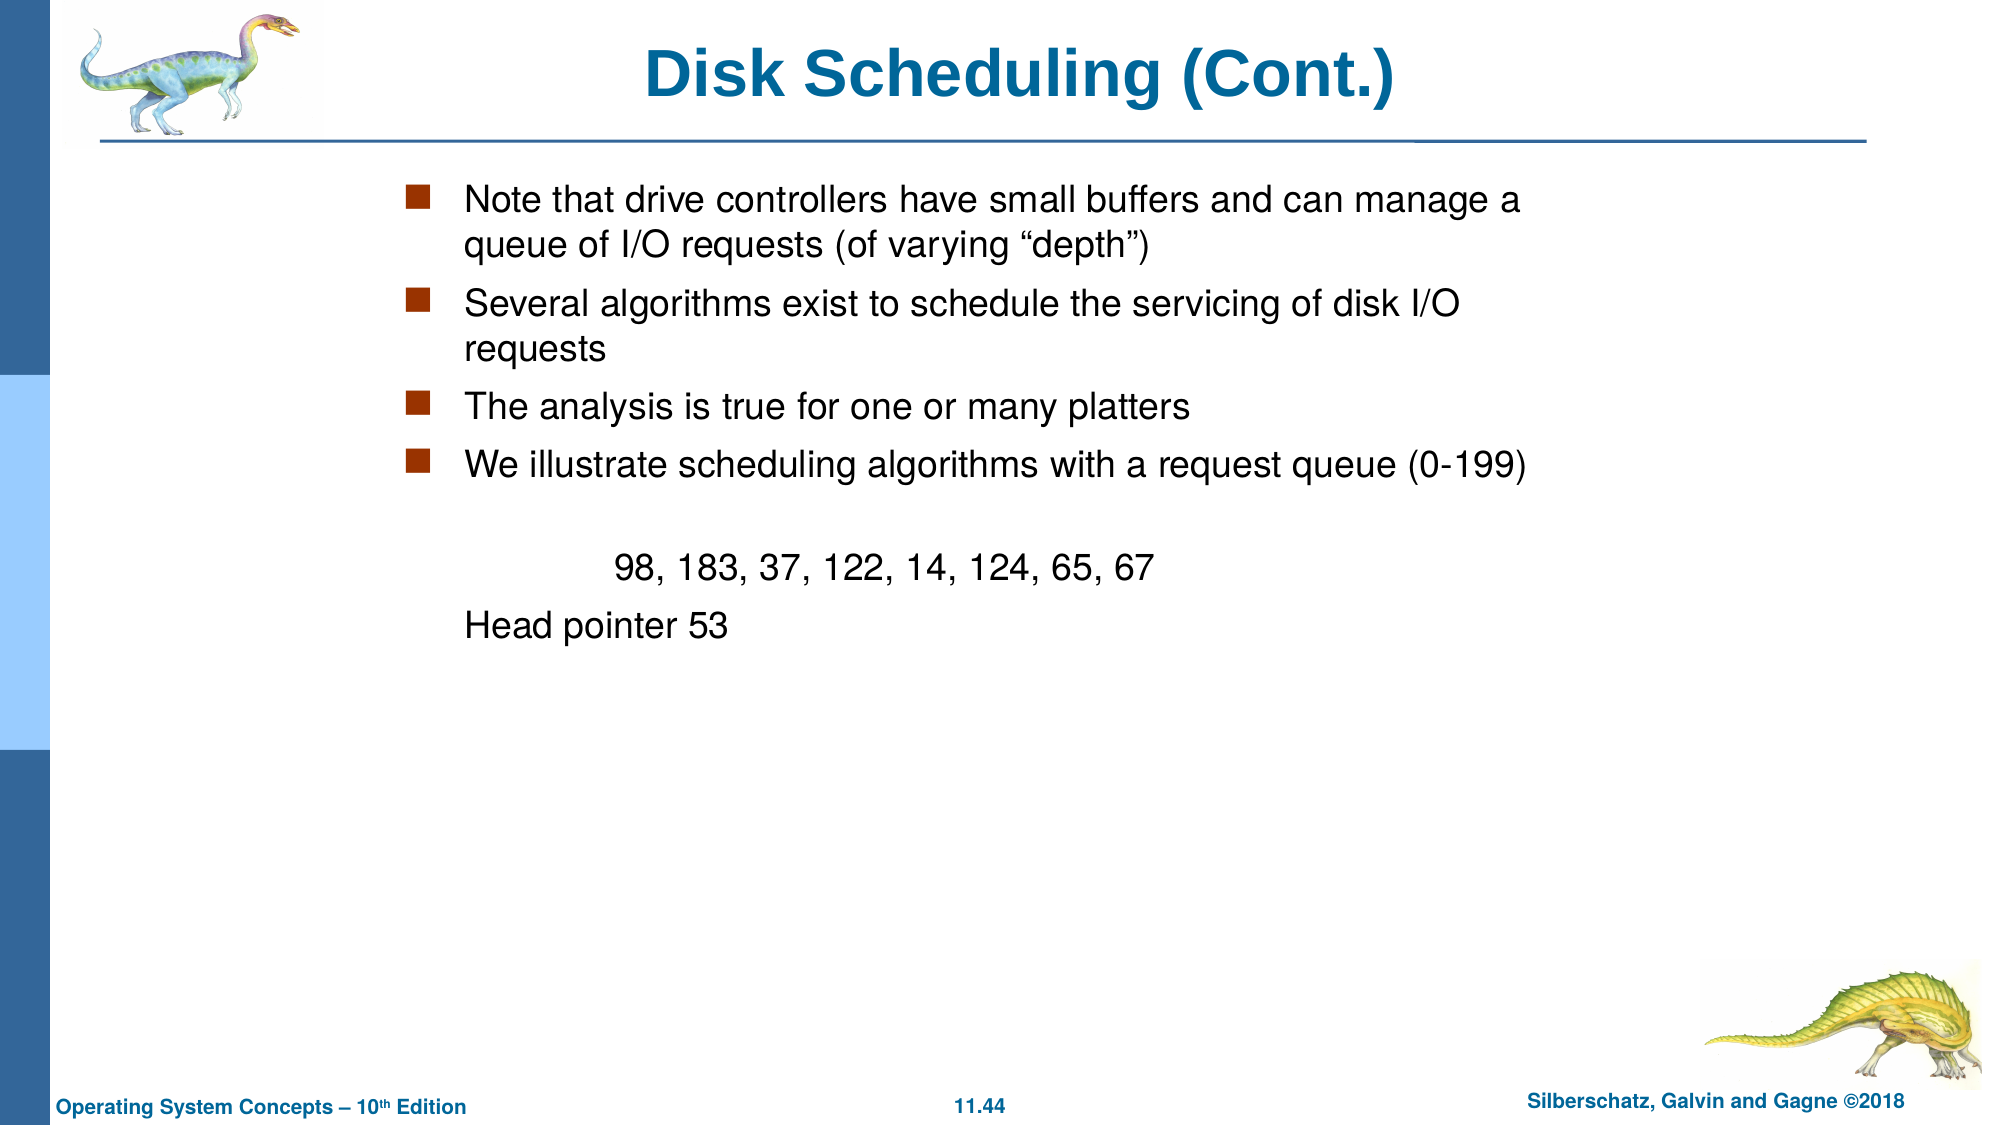

# Disk Scheduling (Cont.)
Note that drive controllers have small buffers and can manage a queue of I/O requests (of varying “depth”)
Several algorithms exist to schedule the servicing of disk I/O requests
The analysis is true for one or many platters
We illustrate scheduling algorithms with a request queue (0-199)
	98, 183, 37, 122, 14, 124, 65, 67
	Head pointer 53